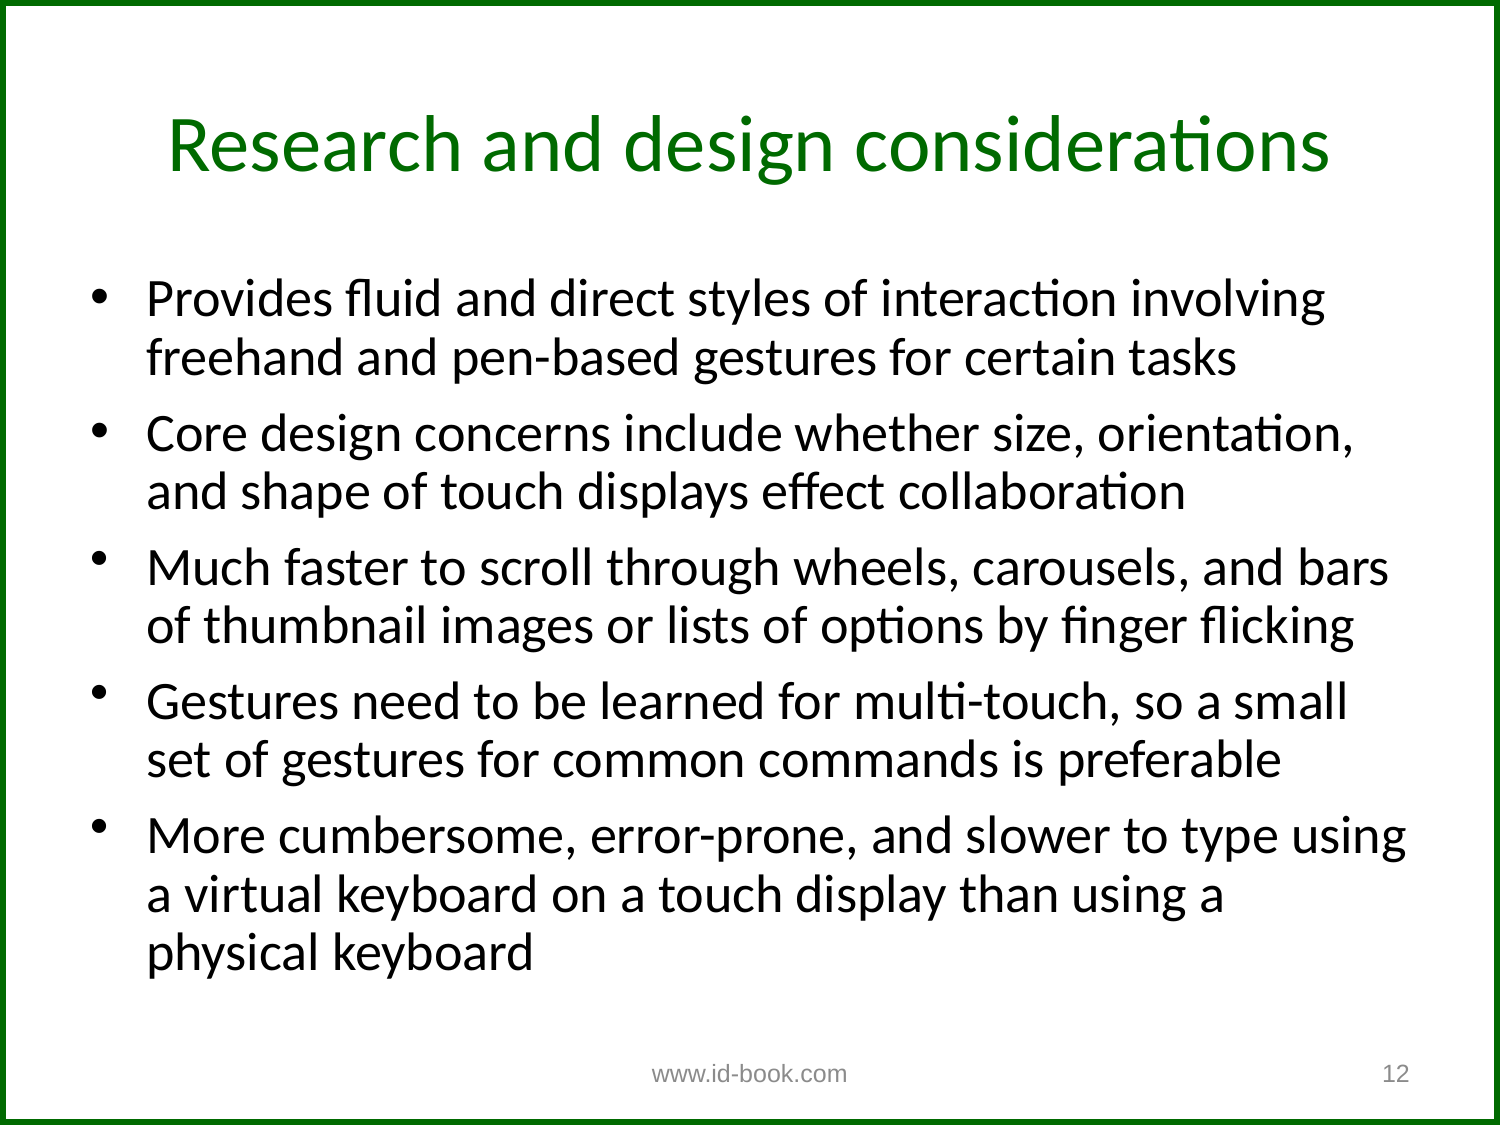

Research and design considerations
Provides fluid and direct styles of interaction involving freehand and pen-based gestures for certain tasks
Core design concerns include whether size, orientation, and shape of touch displays effect collaboration
Much faster to scroll through wheels, carousels, and bars of thumbnail images or lists of options by finger flicking
Gestures need to be learned for multi-touch, so a small set of gestures for common commands is preferable
More cumbersome, error-prone, and slower to type using a virtual keyboard on a touch display than using a physical keyboard
www.id-book.com
12